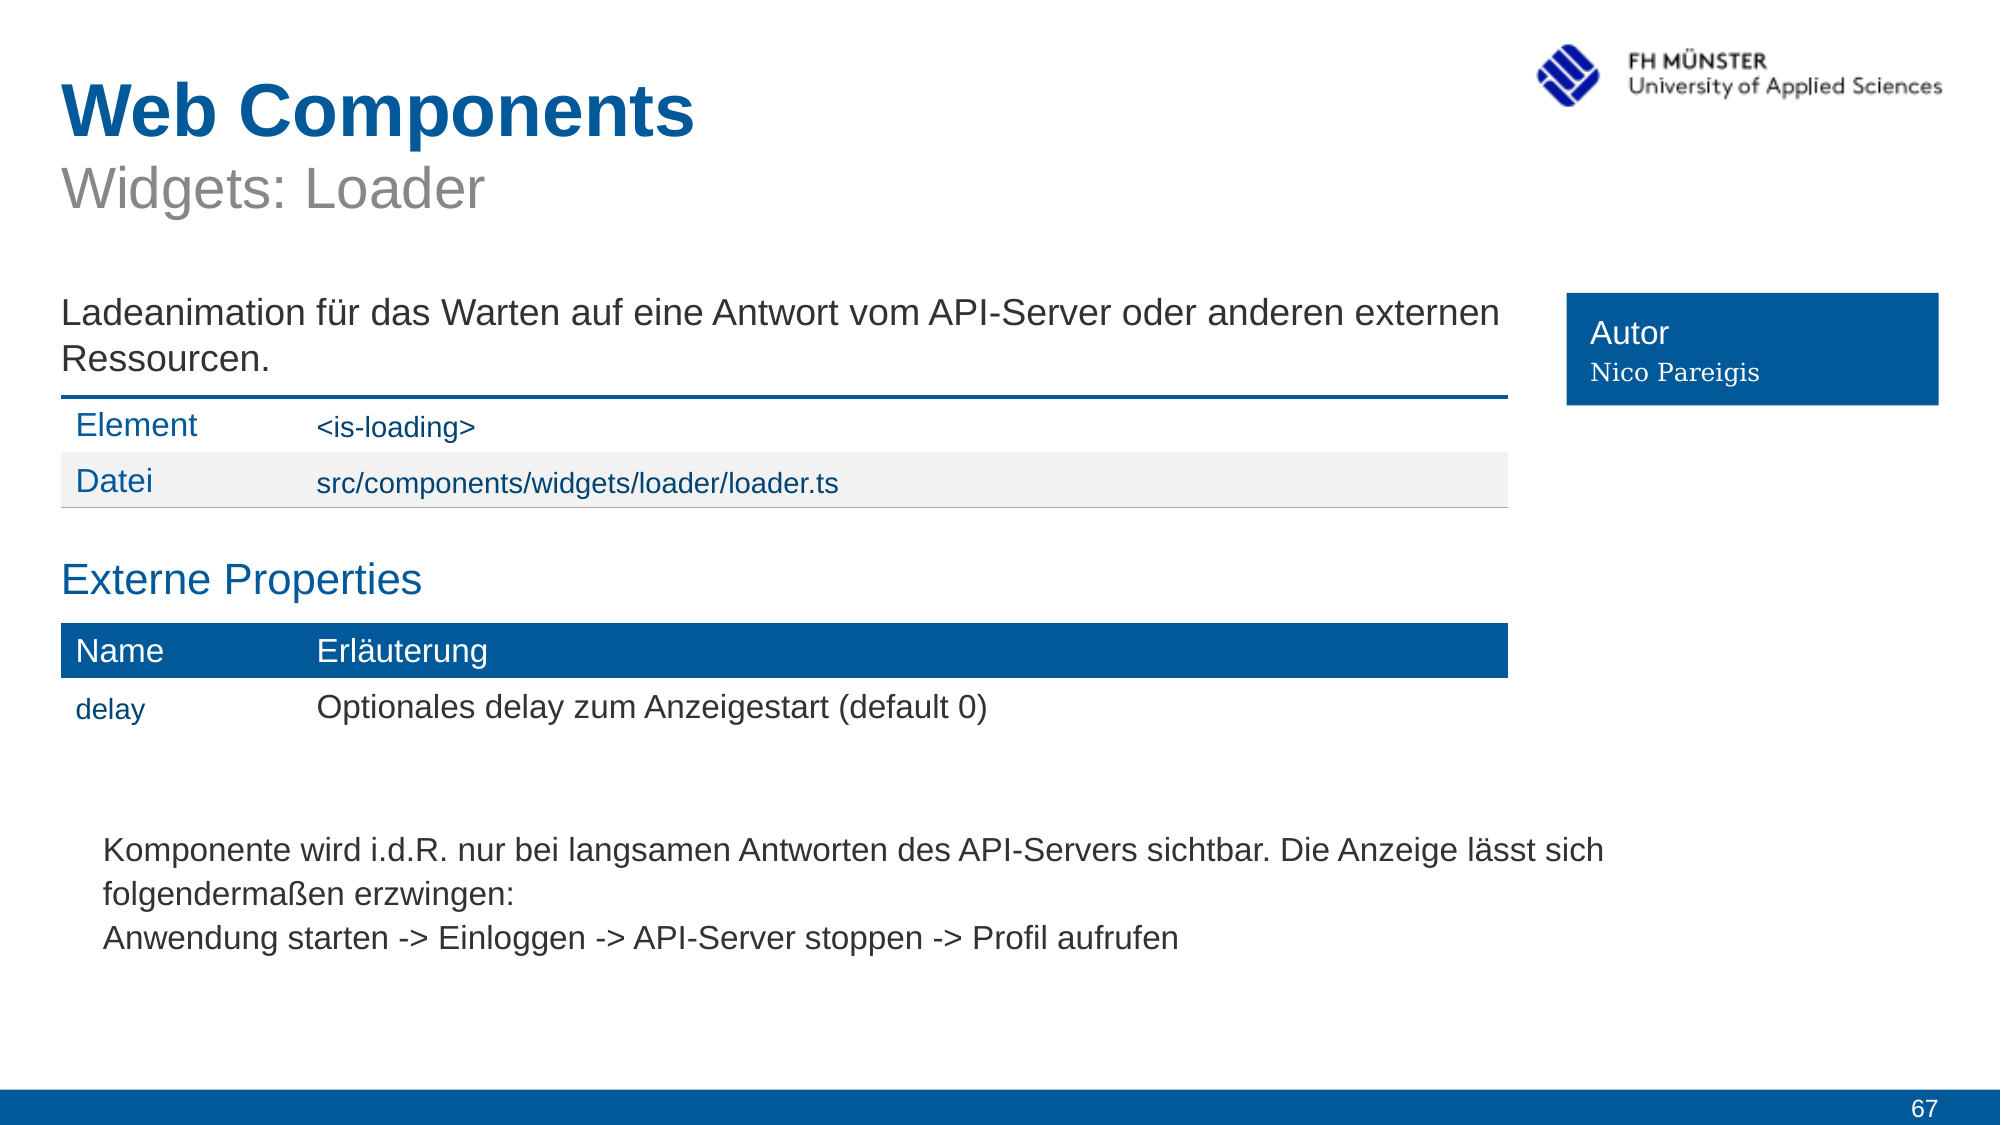

# Web Components
Widgets: Loader
Ladeanimation für das Warten auf eine Antwort vom API-Server oder anderen externen Ressourcen.

Autor
Nico Pareigis
| Element | <is-loading> |
| --- | --- |
| Datei | src/components/widgets/loader/loader.ts |
Externe Properties
| Name | Erläuterung |
| --- | --- |
| delay | Optionales delay zum Anzeigestart (default 0) |
Komponente wird i.d.R. nur bei langsamen Antworten des API-Servers sichtbar. Die Anzeige lässt sich
folgendermaßen erzwingen:
Anwendung starten -> Einloggen -> API-Server stoppen -> Profil aufrufen